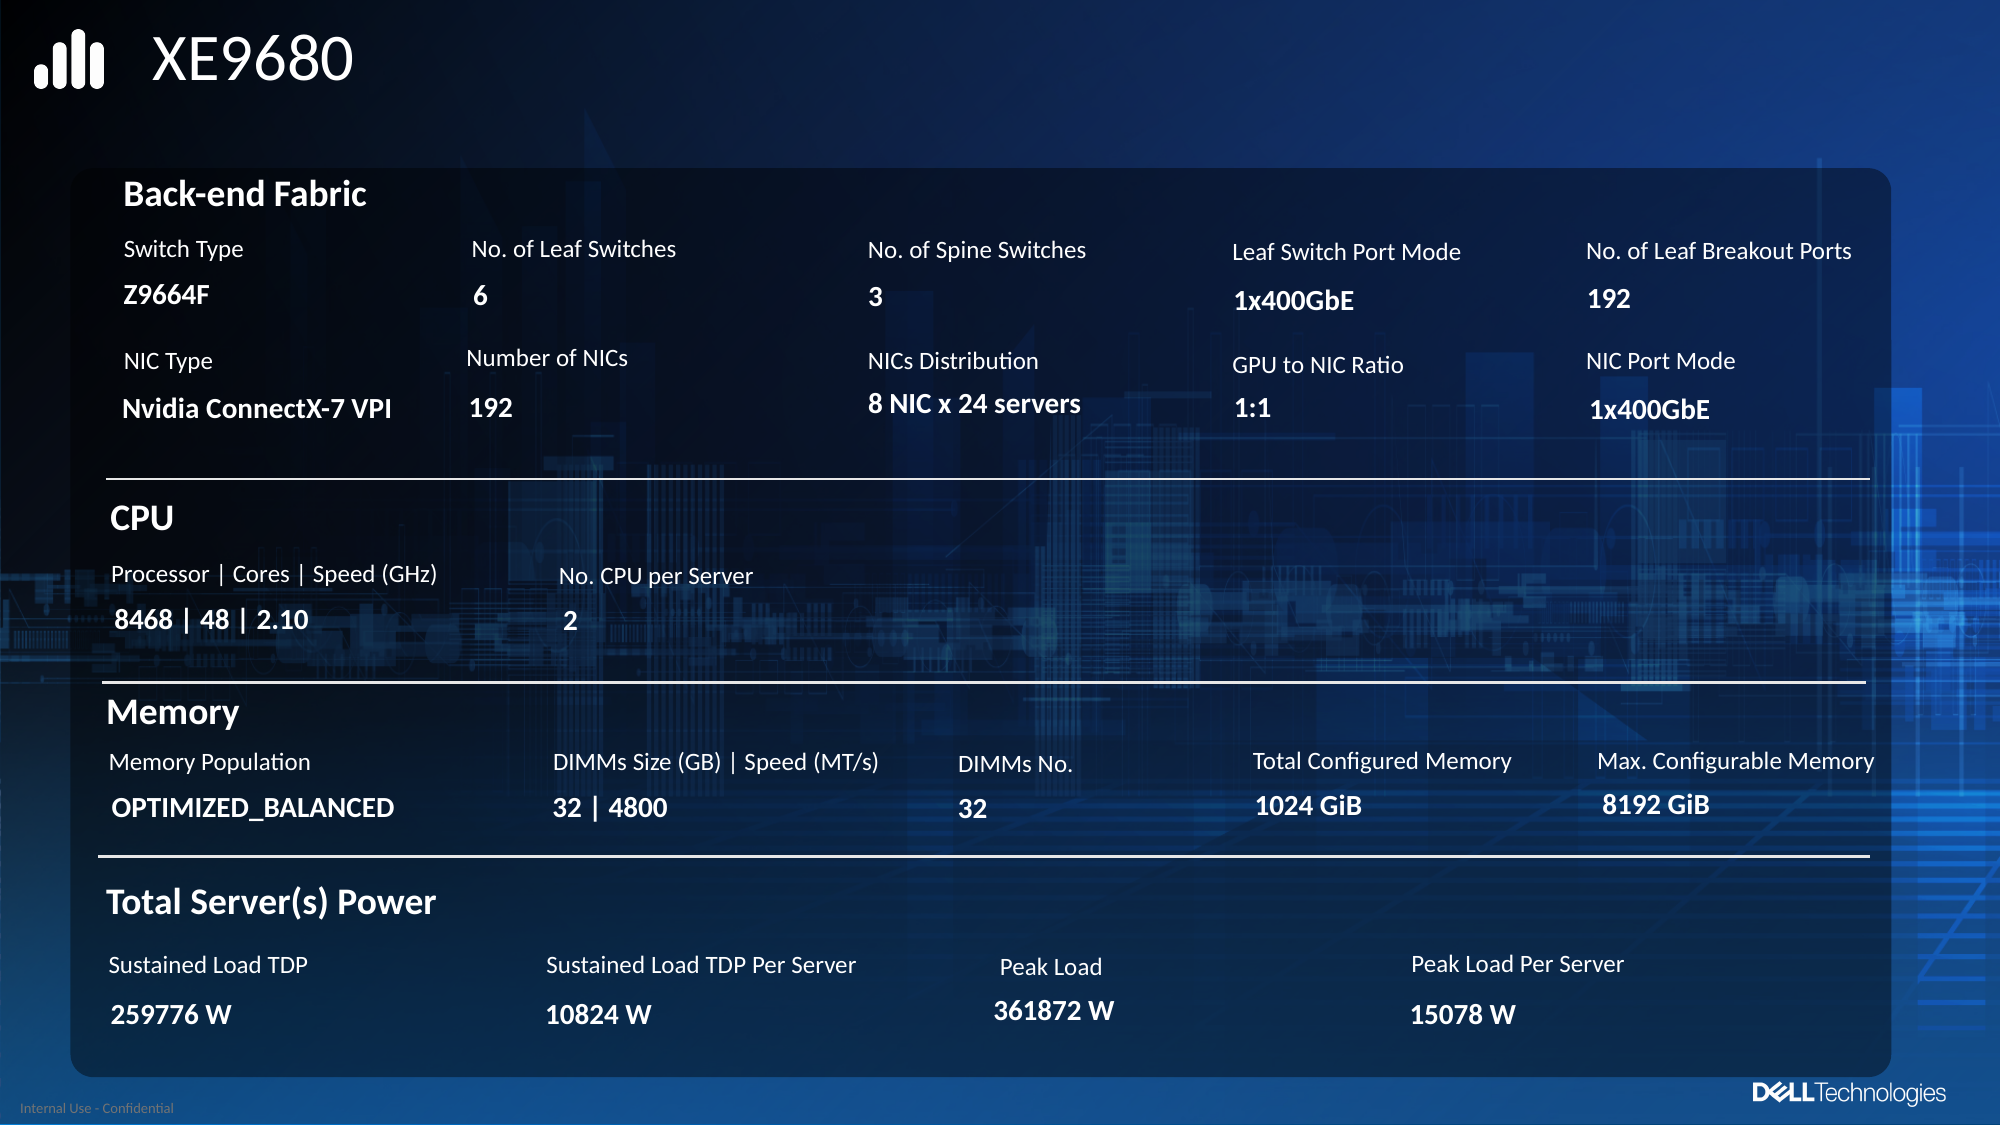

# XE9680
Z9664F
6
3
192
1x400GbE
8 NIC x 24 servers
1:1
192
Nvidia ConnectX-7 VPI
1x400GbE
8468 | 48 | 2.10
2
8192 GiB
1024 GiB
32 | 4800
OPTIMIZED_BALANCED
32
361872 W
15078 W
259776 W
10824 W